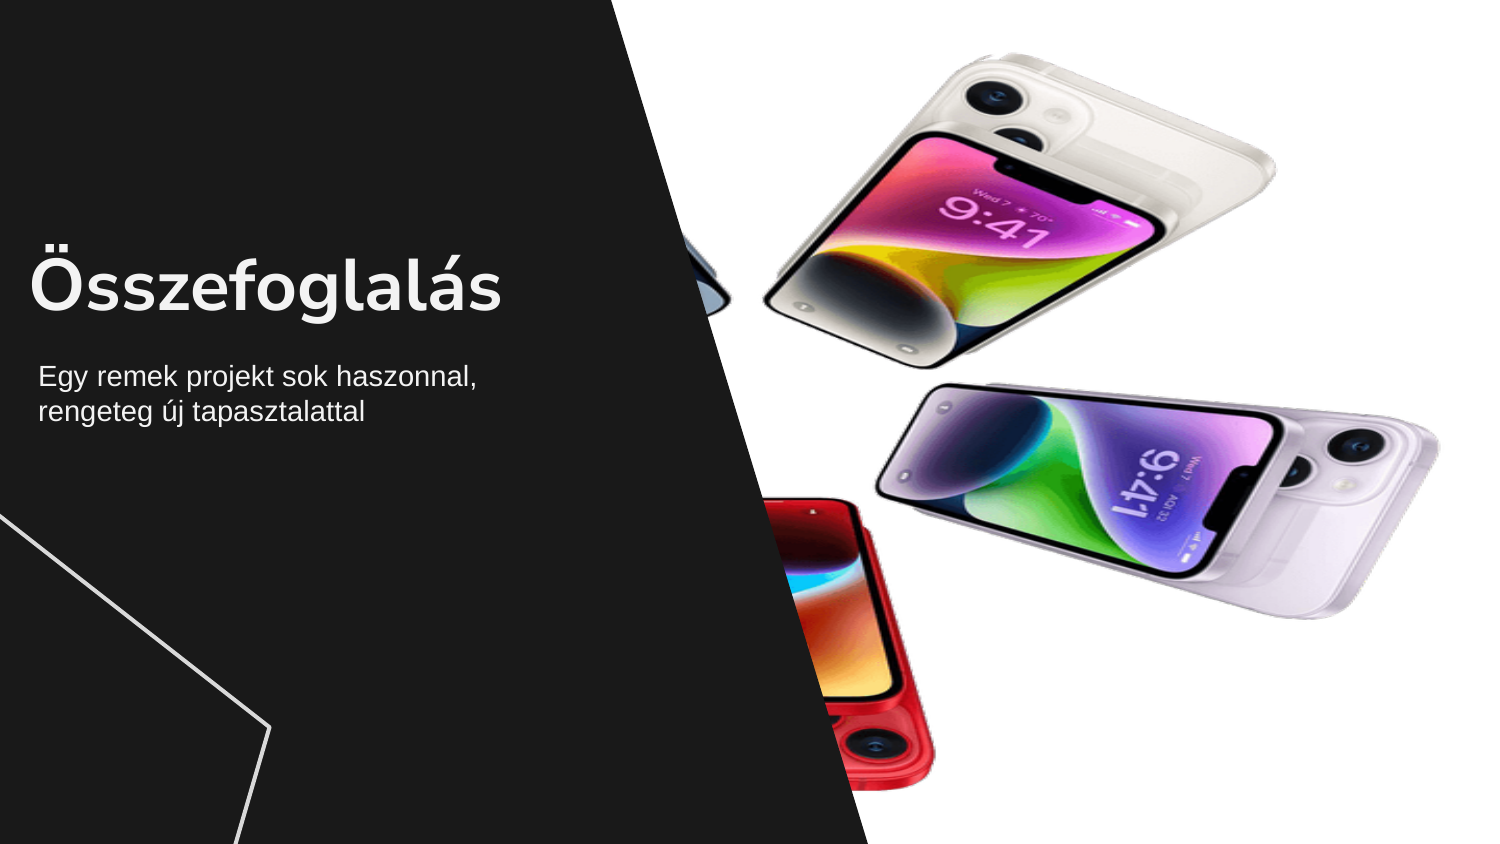

# Összefoglalás
Egy remek projekt sok haszonnal, rengeteg új tapasztalattal